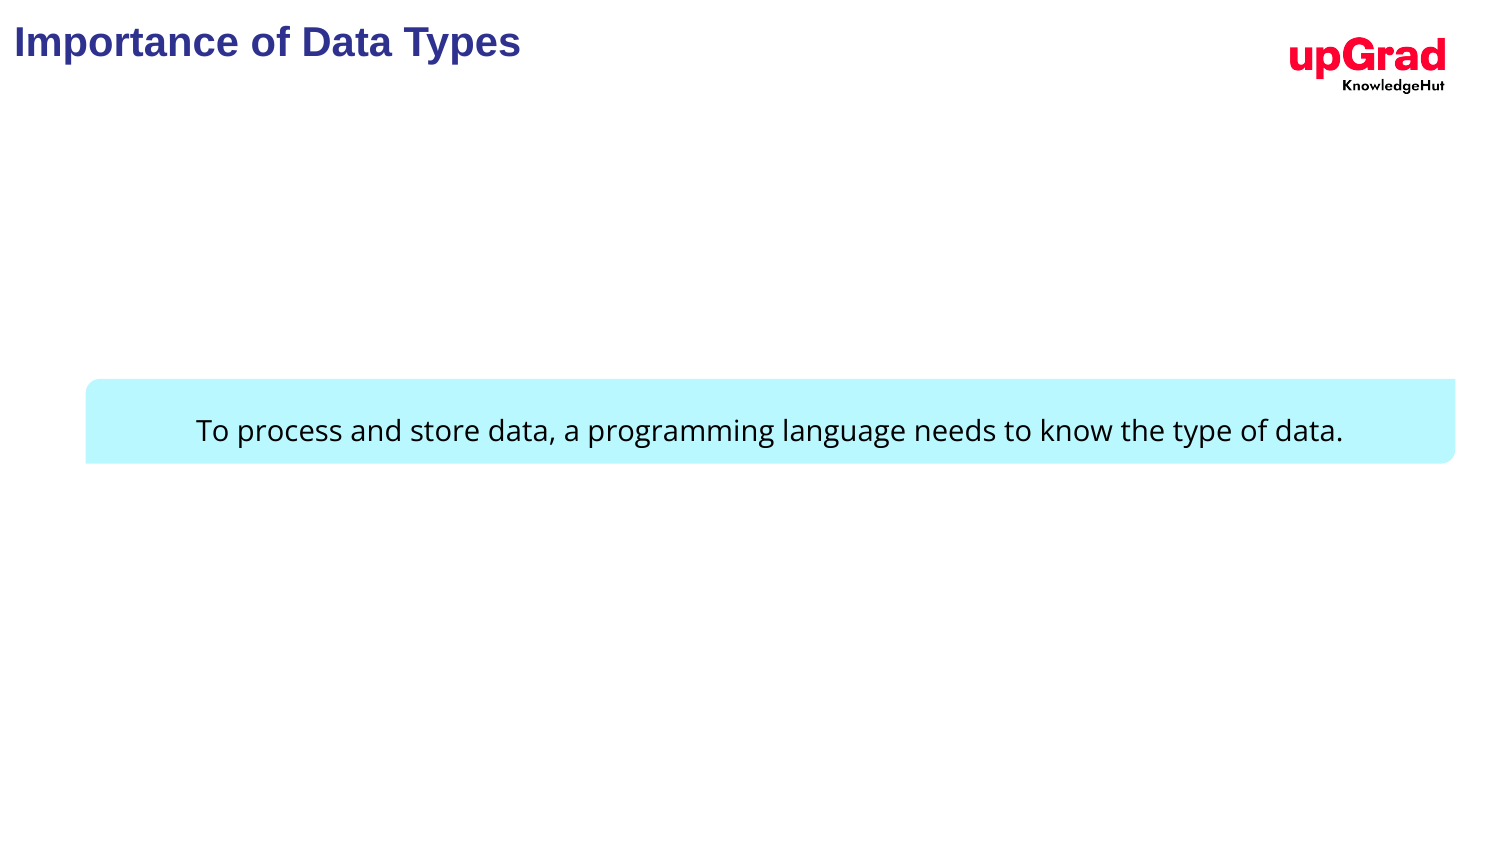

Importance of Data Types
To process and store data, a programming language needs to know the type of data.